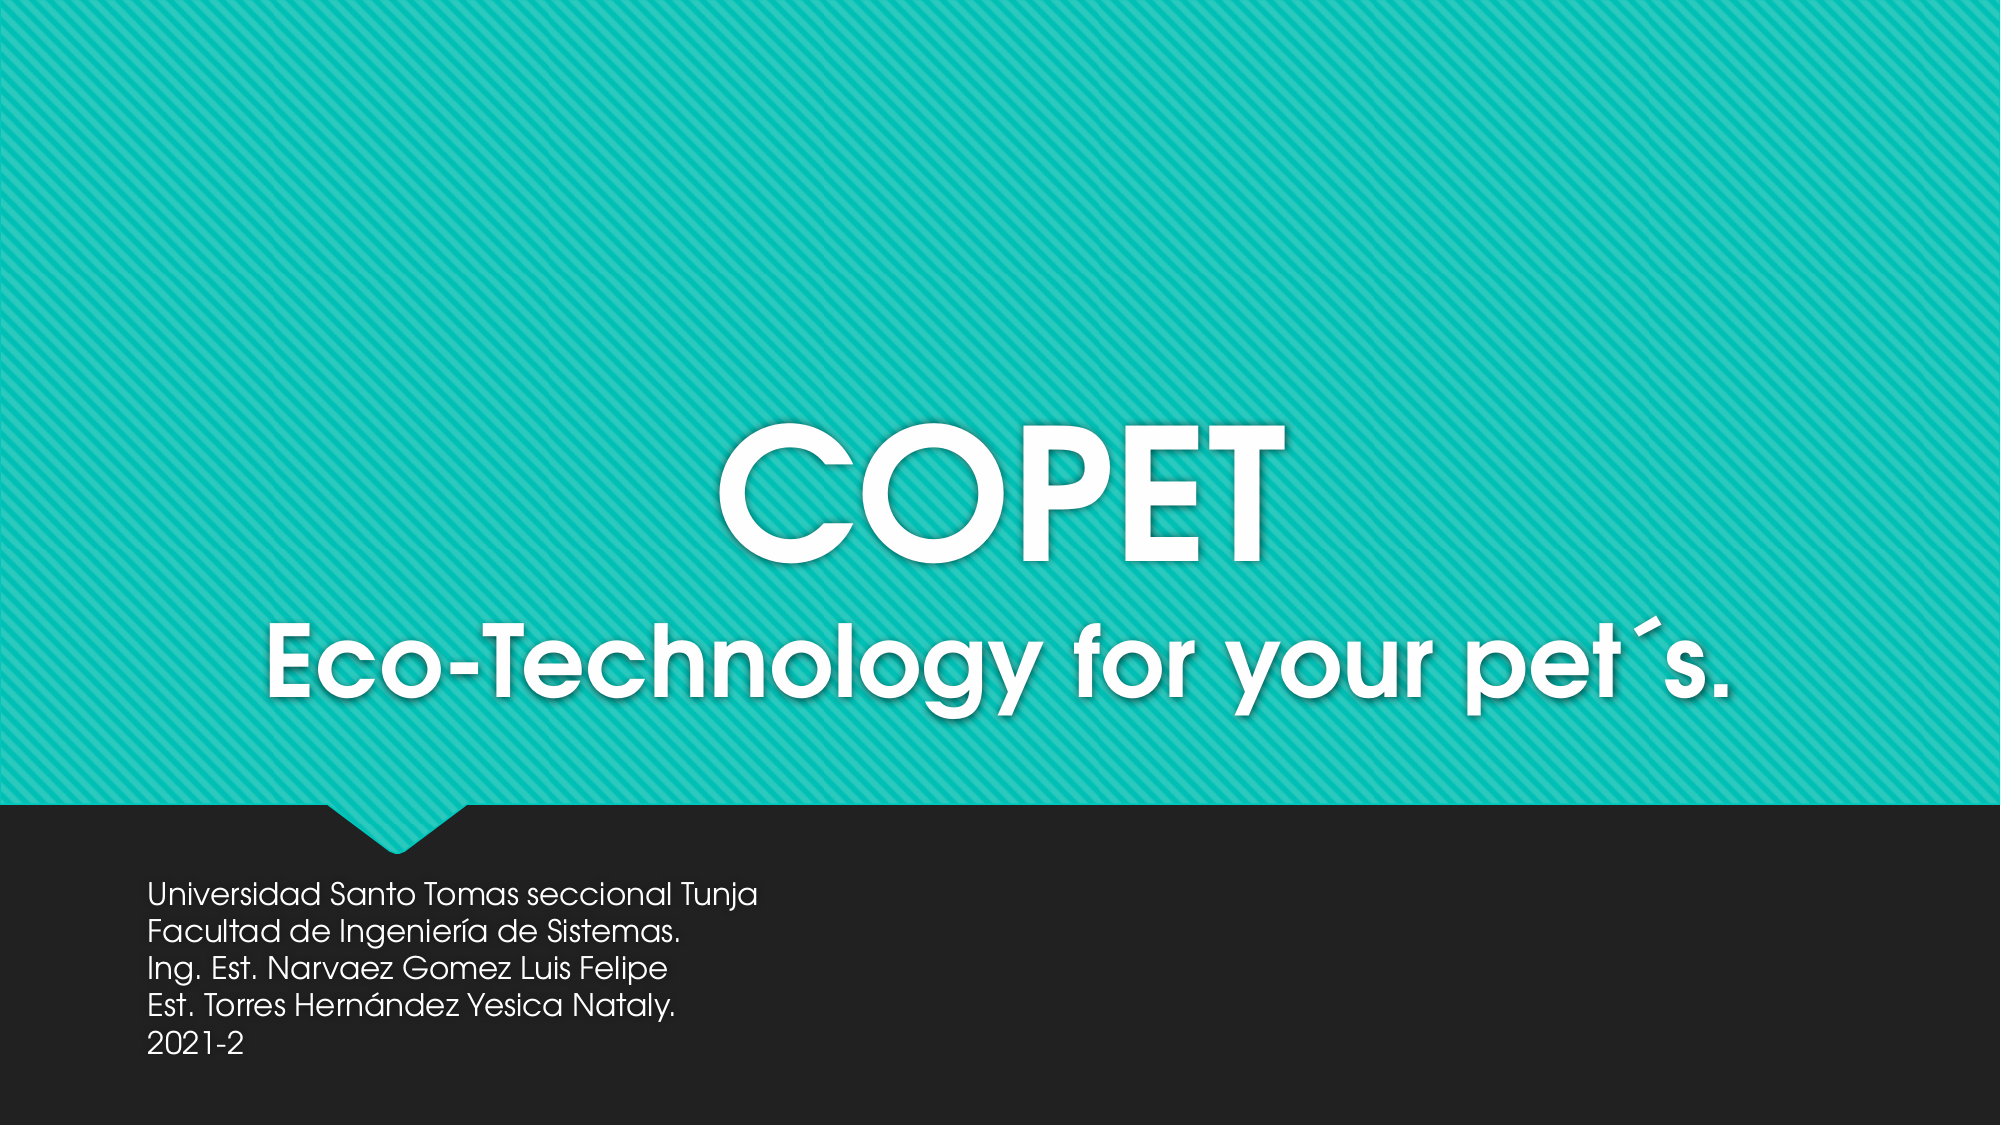

# COPET Eco-Technology for your pet´s.
Universidad Santo Tomas seccional Tunja
Facultad de Ingeniería de Sistemas.
Ing. Est. Narvaez Gomez Luis Felipe
Est. Torres Hernández Yesica Nataly.
2021-2